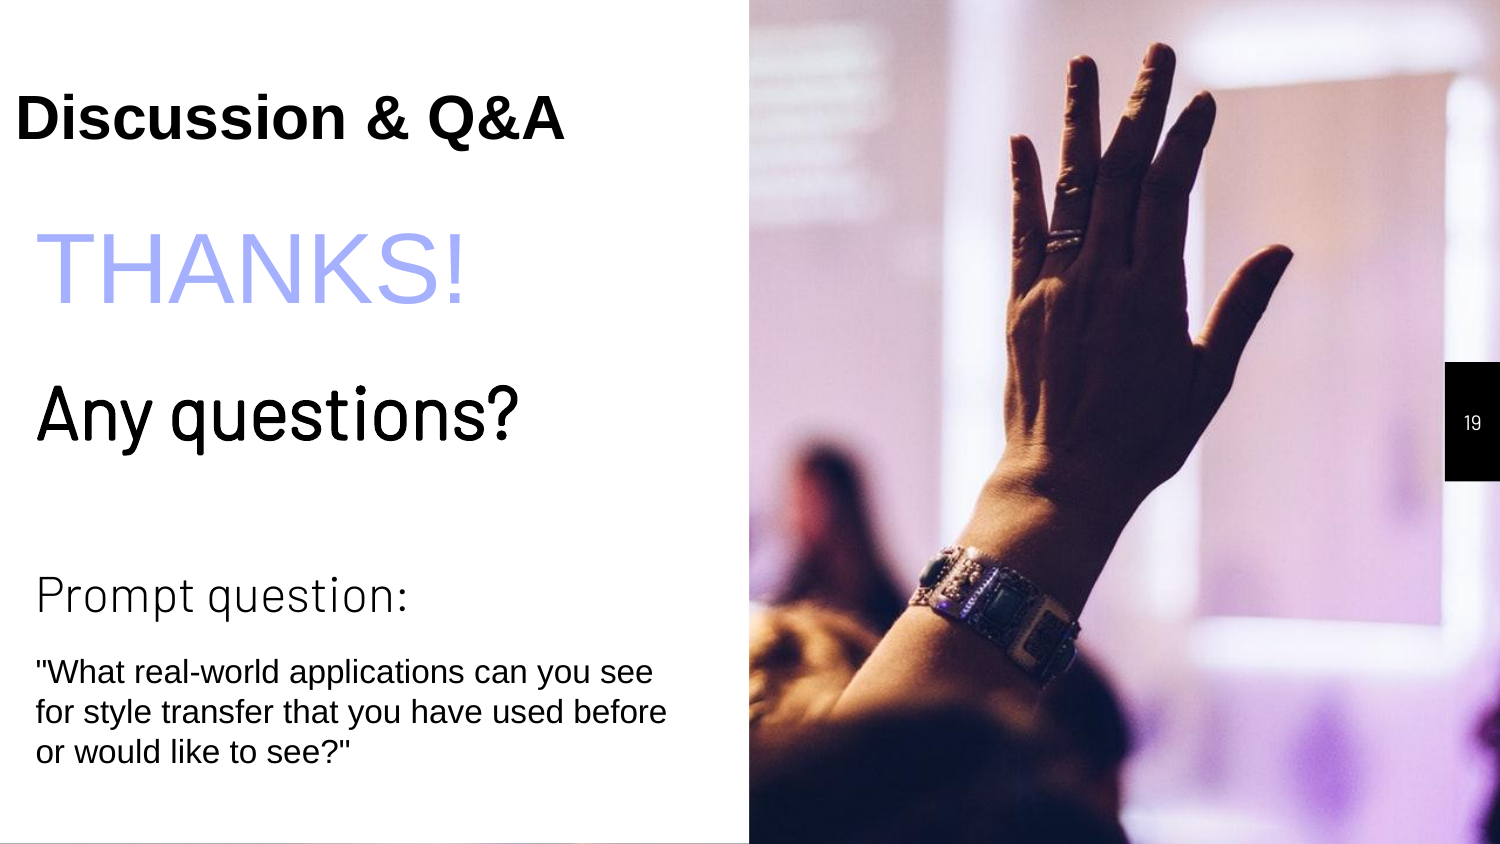

Discussion & Q&A
THANKS!
Any questions?
19
Prompt question:

"What real-world applications can you see for style transfer that you have used before or would like to see?"